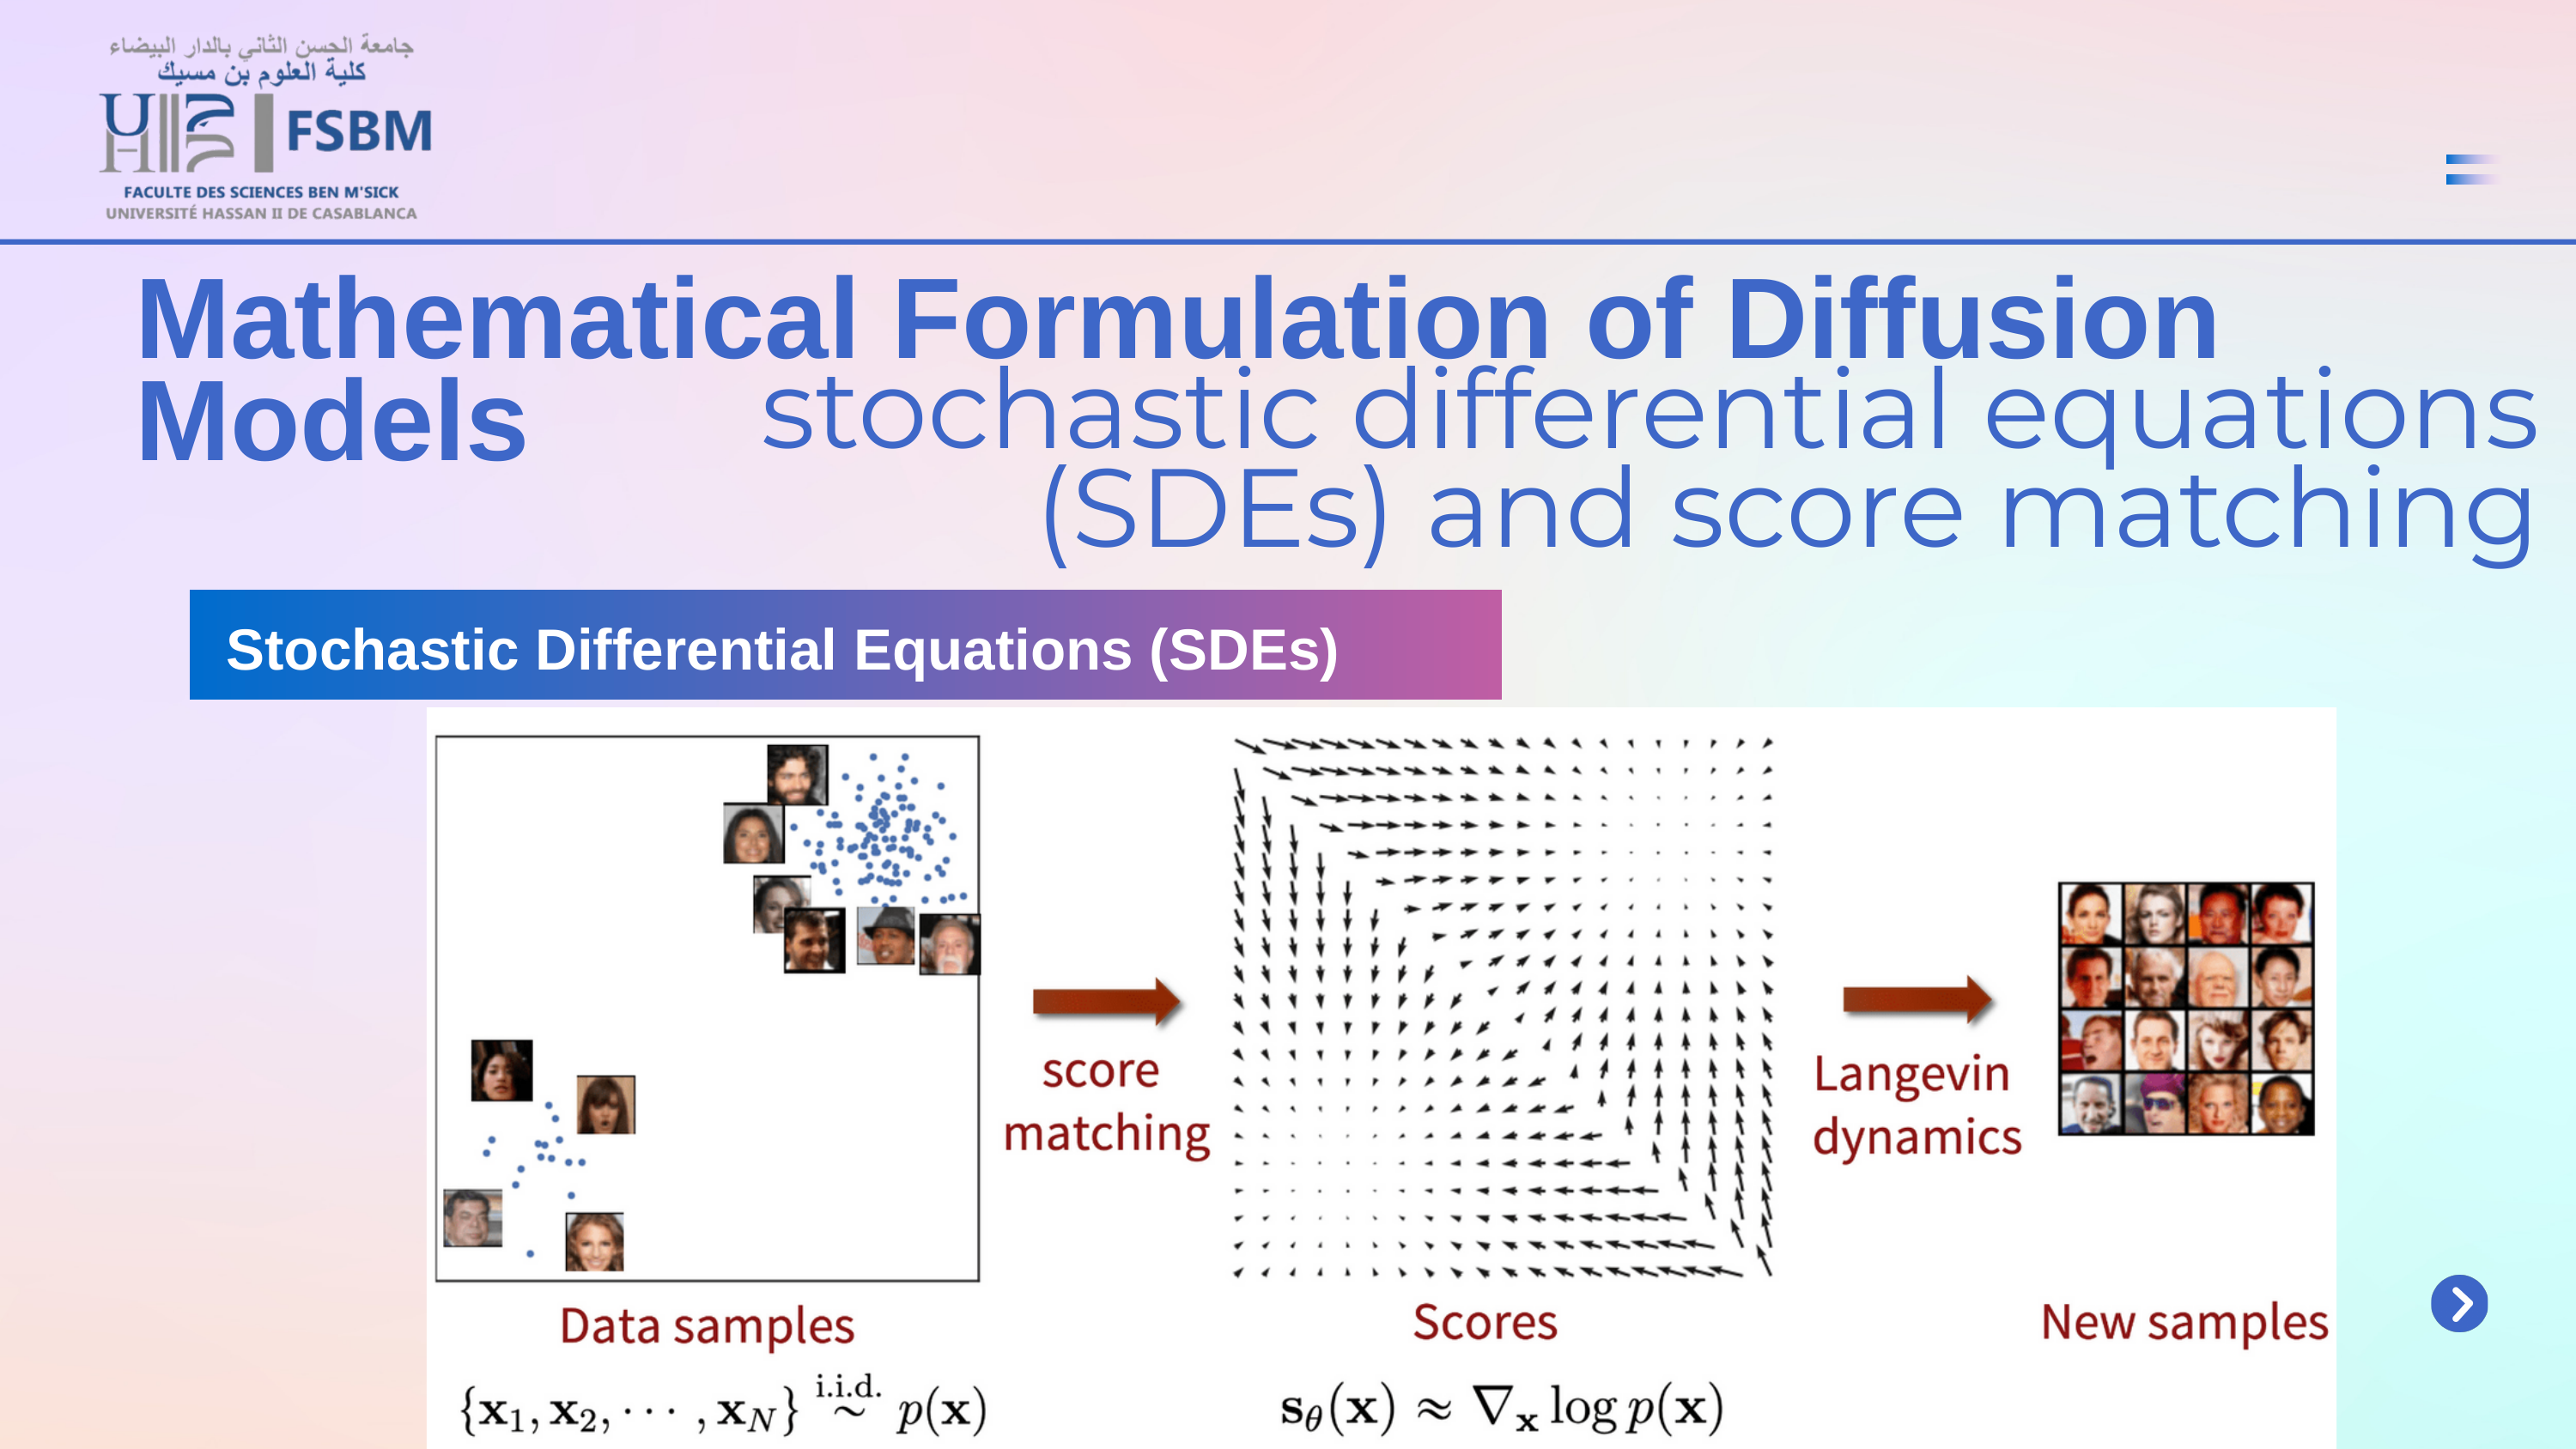

Mathematical Formulation of Diffusion Models
stochastic differential equations (SDEs) and score matching

Stochastic Differential Equations (SDEs)